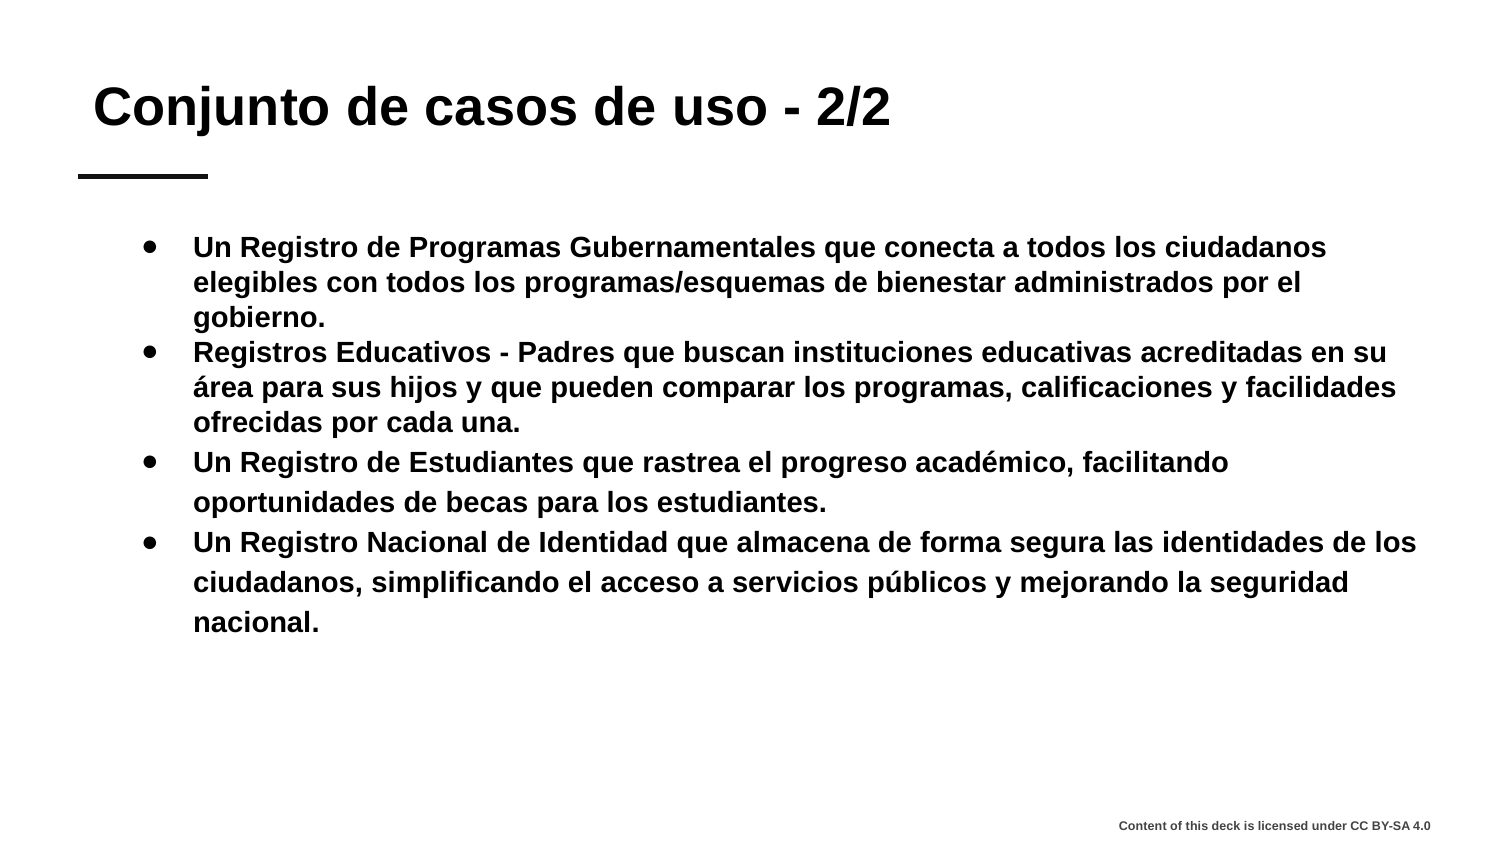

# Conjunto de casos de uso - 2/2
Un Registro de Programas Gubernamentales que conecta a todos los ciudadanos elegibles con todos los programas/esquemas de bienestar administrados por el gobierno.
Registros Educativos - Padres que buscan instituciones educativas acreditadas en su área para sus hijos y que pueden comparar los programas, calificaciones y facilidades ofrecidas por cada una.
Un Registro de Estudiantes que rastrea el progreso académico, facilitando oportunidades de becas para los estudiantes.
Un Registro Nacional de Identidad que almacena de forma segura las identidades de los ciudadanos, simplificando el acceso a servicios públicos y mejorando la seguridad nacional.